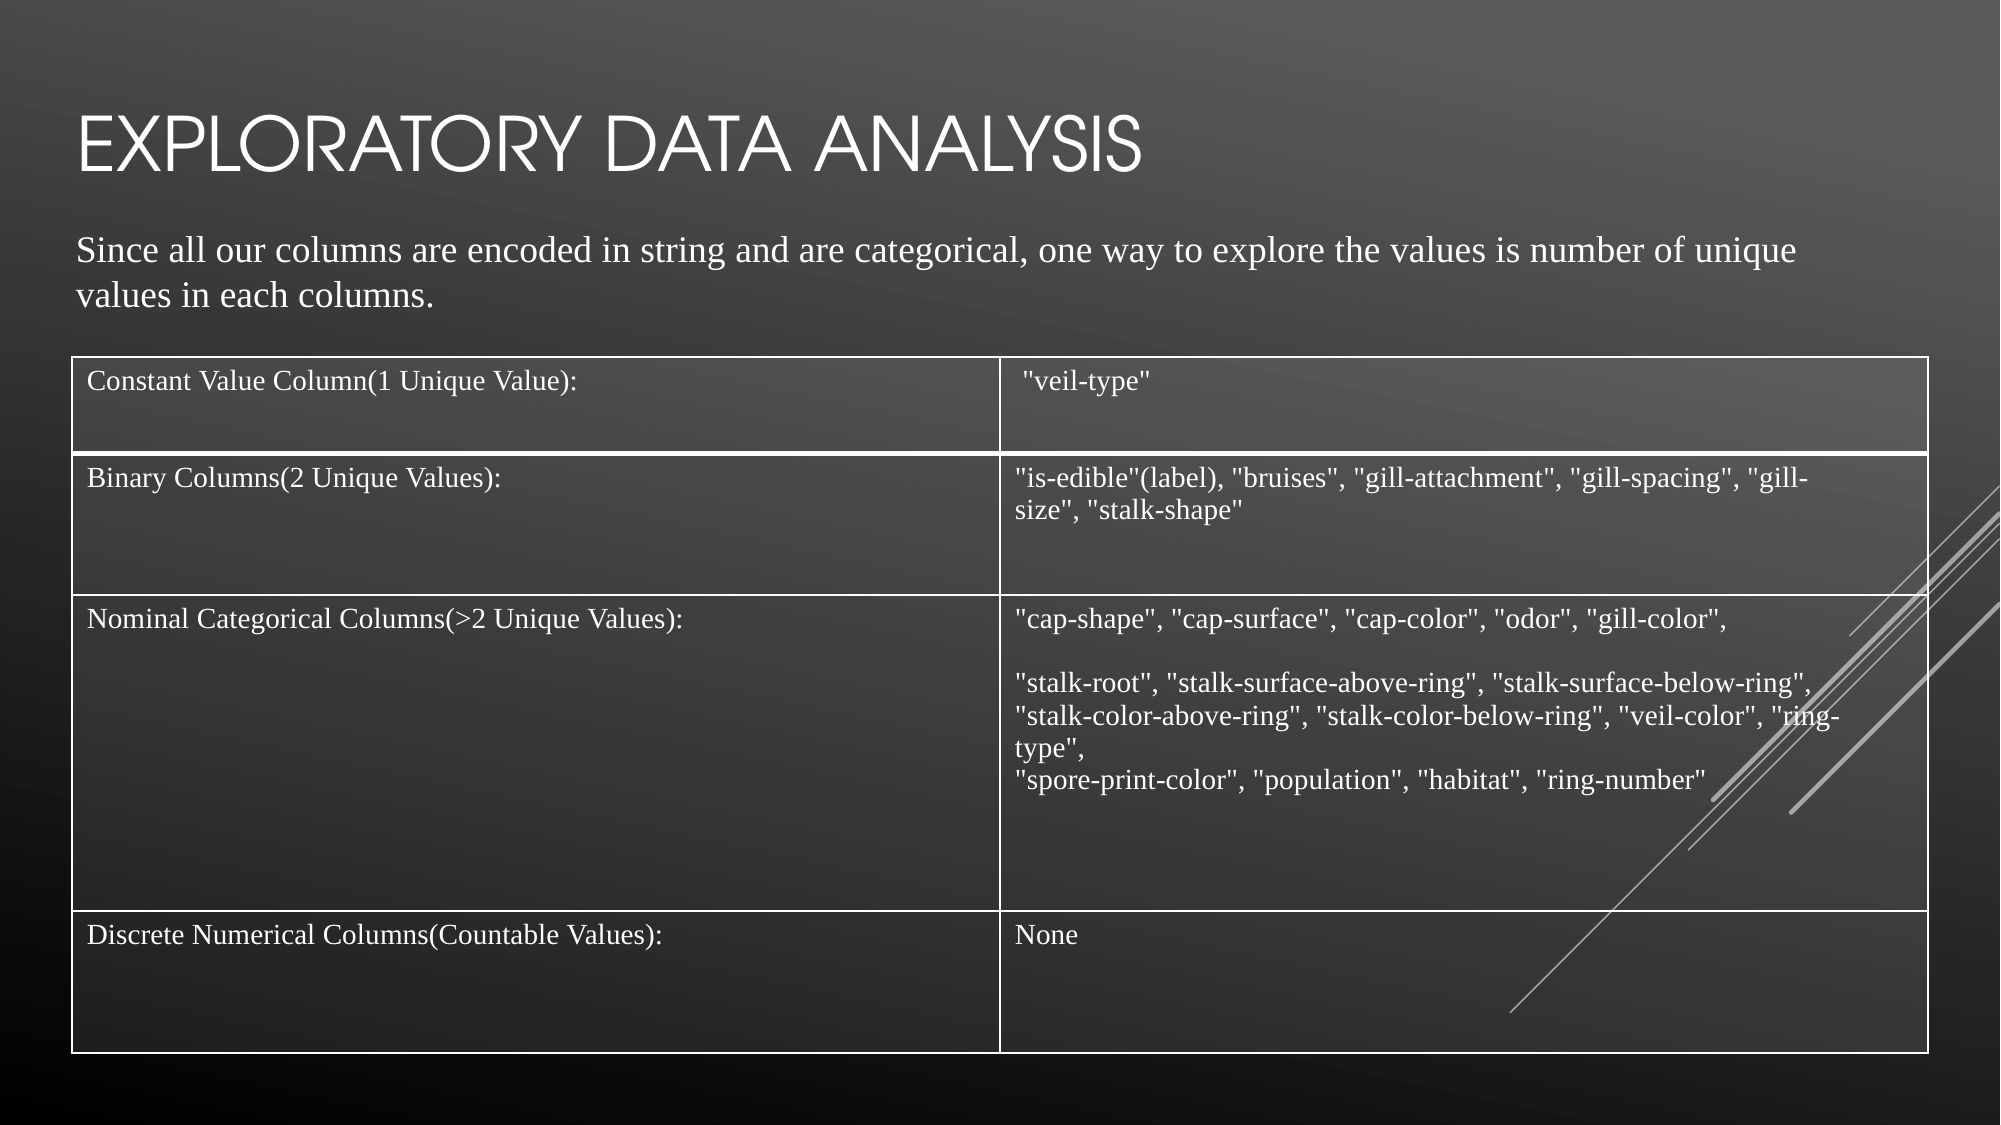

# Exploratory Data Analysis
Since all our columns are encoded in string and are categorical, one way to explore the values is number of unique values in each columns.
| Constant Value Column(1 Unique Value): | "veil-type" |
| --- | --- |
| Binary Columns(2 Unique Values): | "is-edible"(label), "bruises", "gill-attachment", "gill-spacing", "gill-size", "stalk-shape" |
| Nominal Categorical Columns(>2 Unique Values): | "cap-shape", "cap-surface", "cap-color", "odor", "gill-color", "stalk-root", "stalk-surface-above-ring", "stalk-surface-below-ring", "stalk-color-above-ring", "stalk-color-below-ring", "veil-color", "ring-type",  "spore-print-color", "population", "habitat", "ring-number" |
| Discrete Numerical Columns(Countable Values): | None |